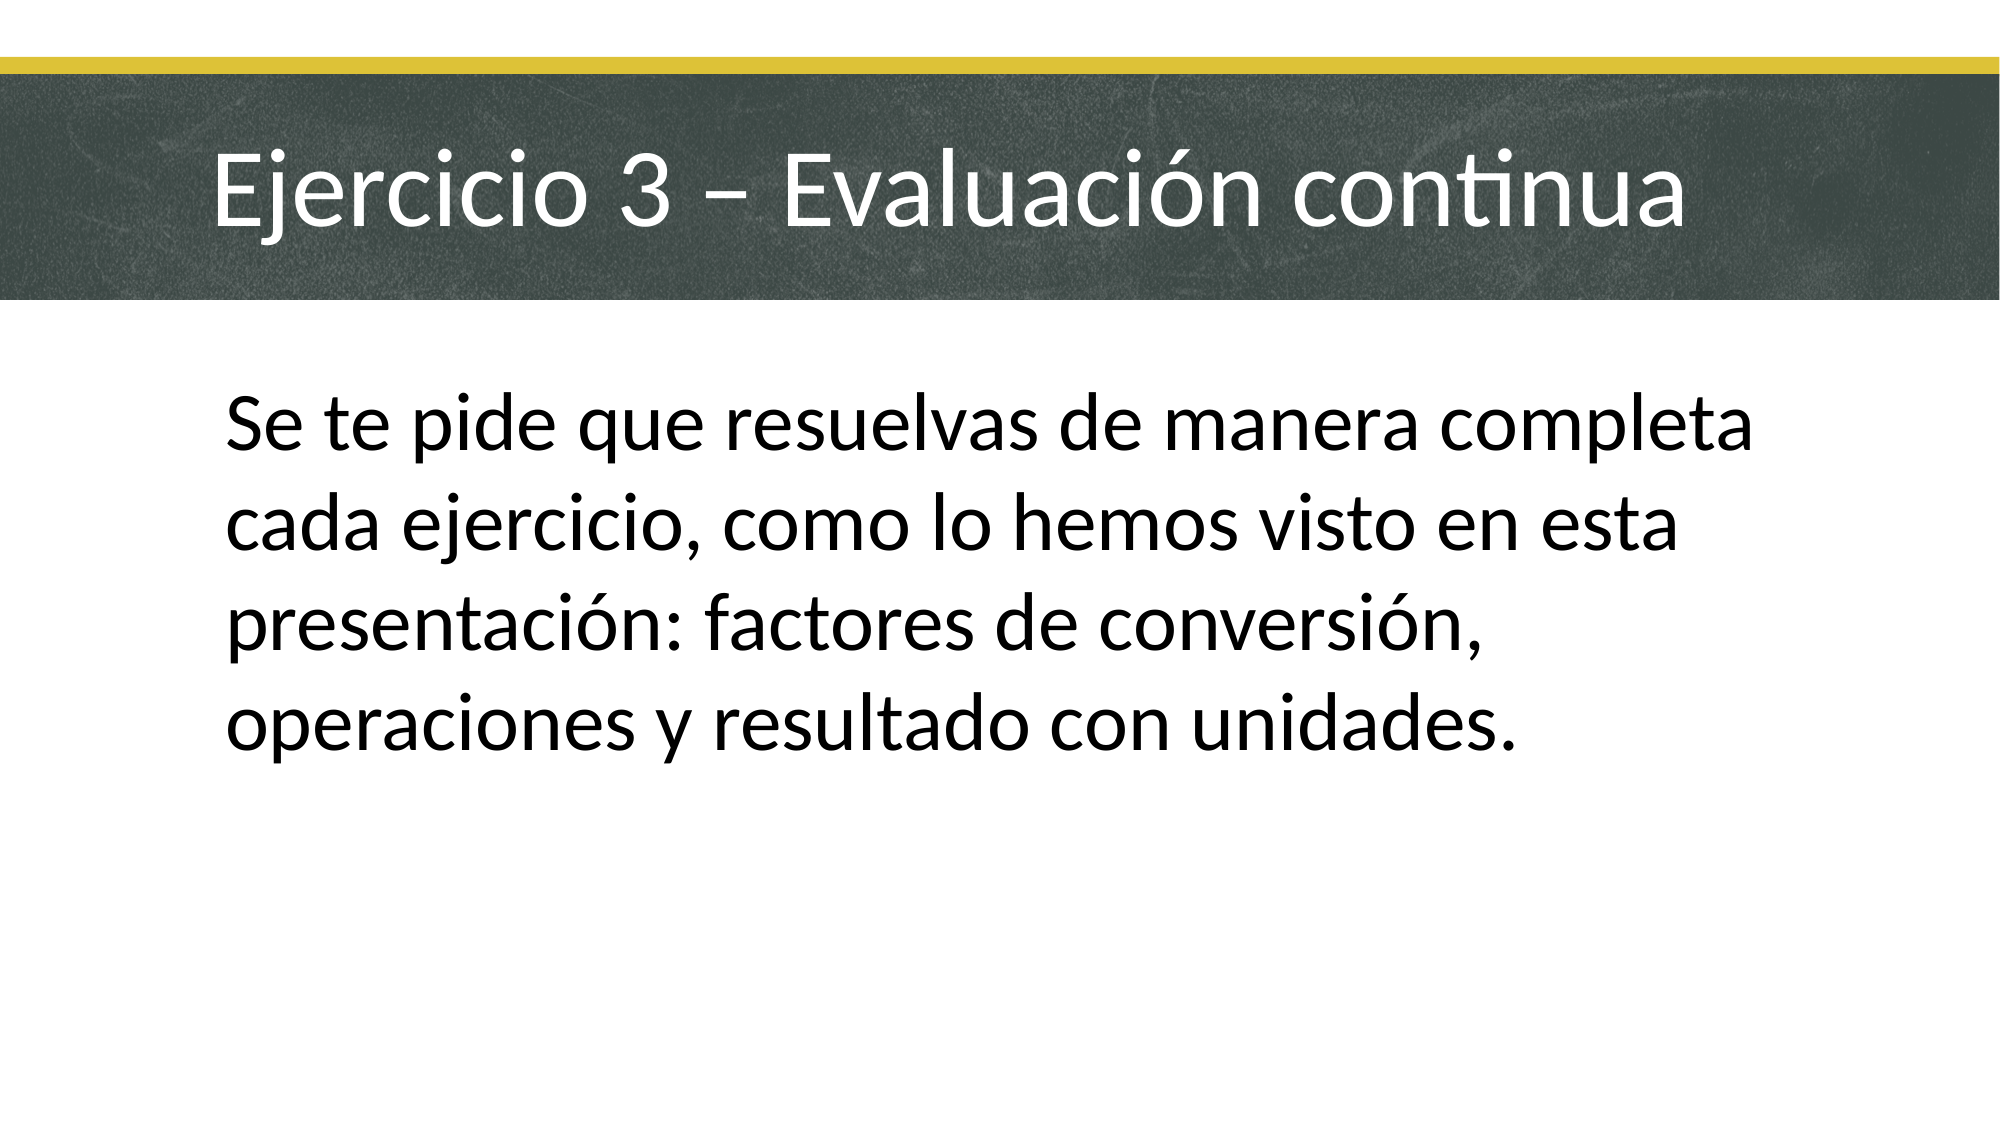

Ejercicio 3 – Evaluación continua
Se te pide que resuelvas de manera completa cada ejercicio, como lo hemos visto en esta presentación: factores de conversión, operaciones y resultado con unidades.